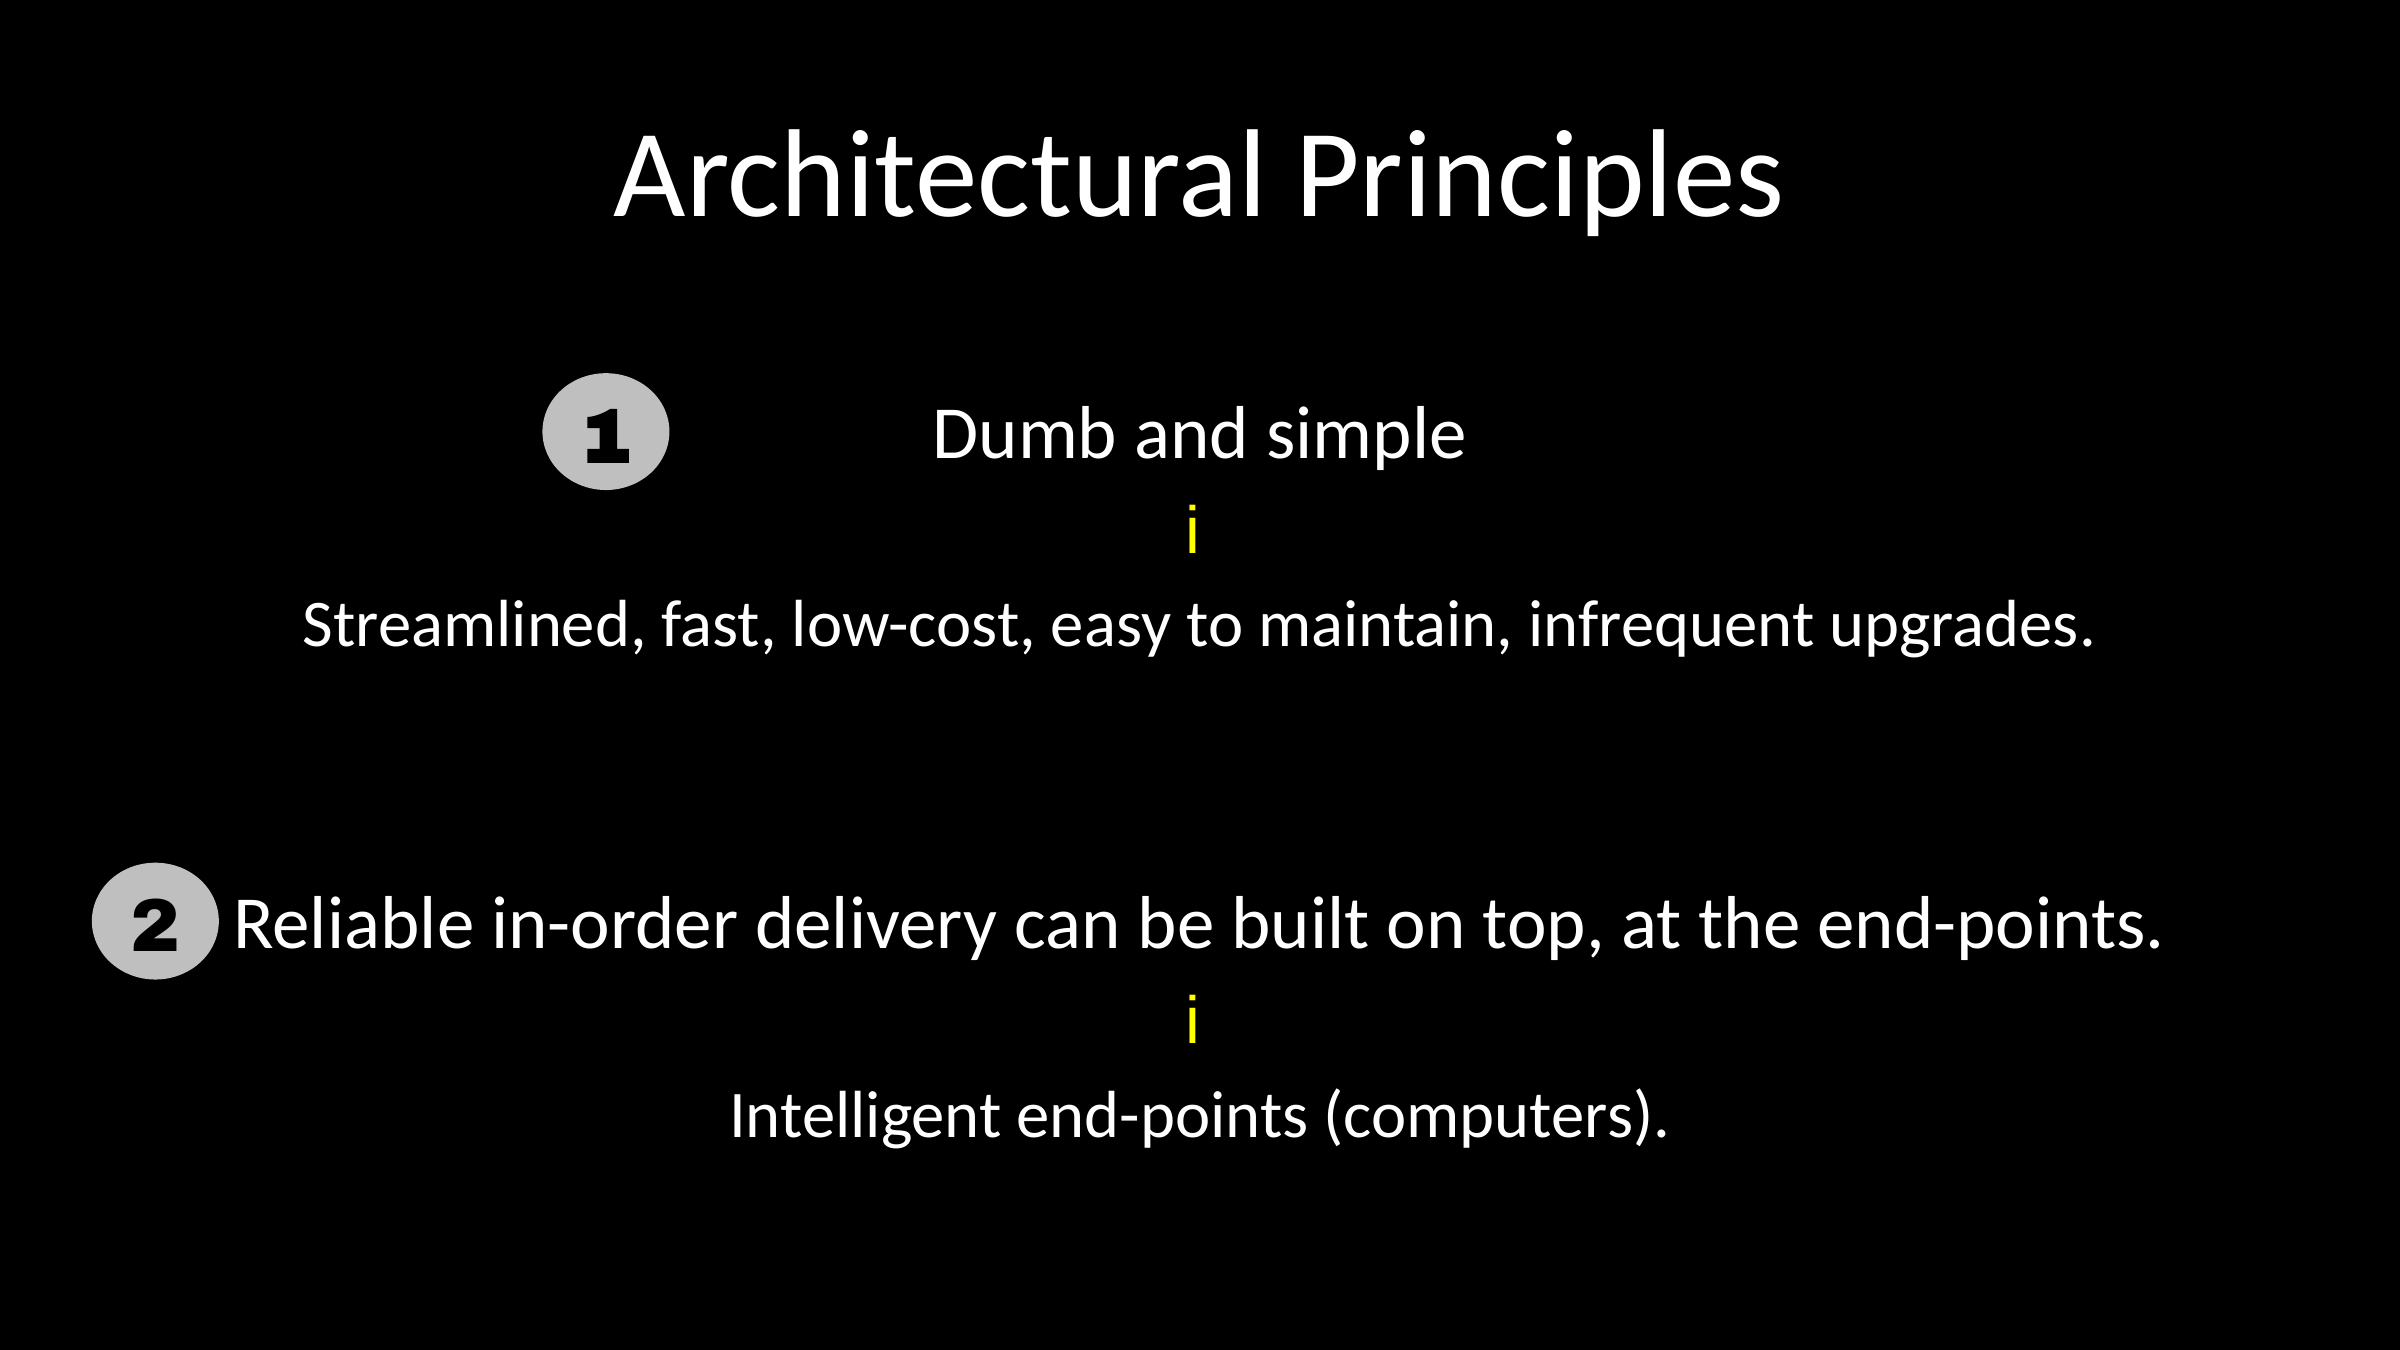

# Architectural Principles
1
Dumb and simple
i
Streamlined, fast, low-cost, easy to maintain, infrequent upgrades.

Reliable in-order delivery can be built on top, at the end-points.
i
Intelligent end-points (computers).
2